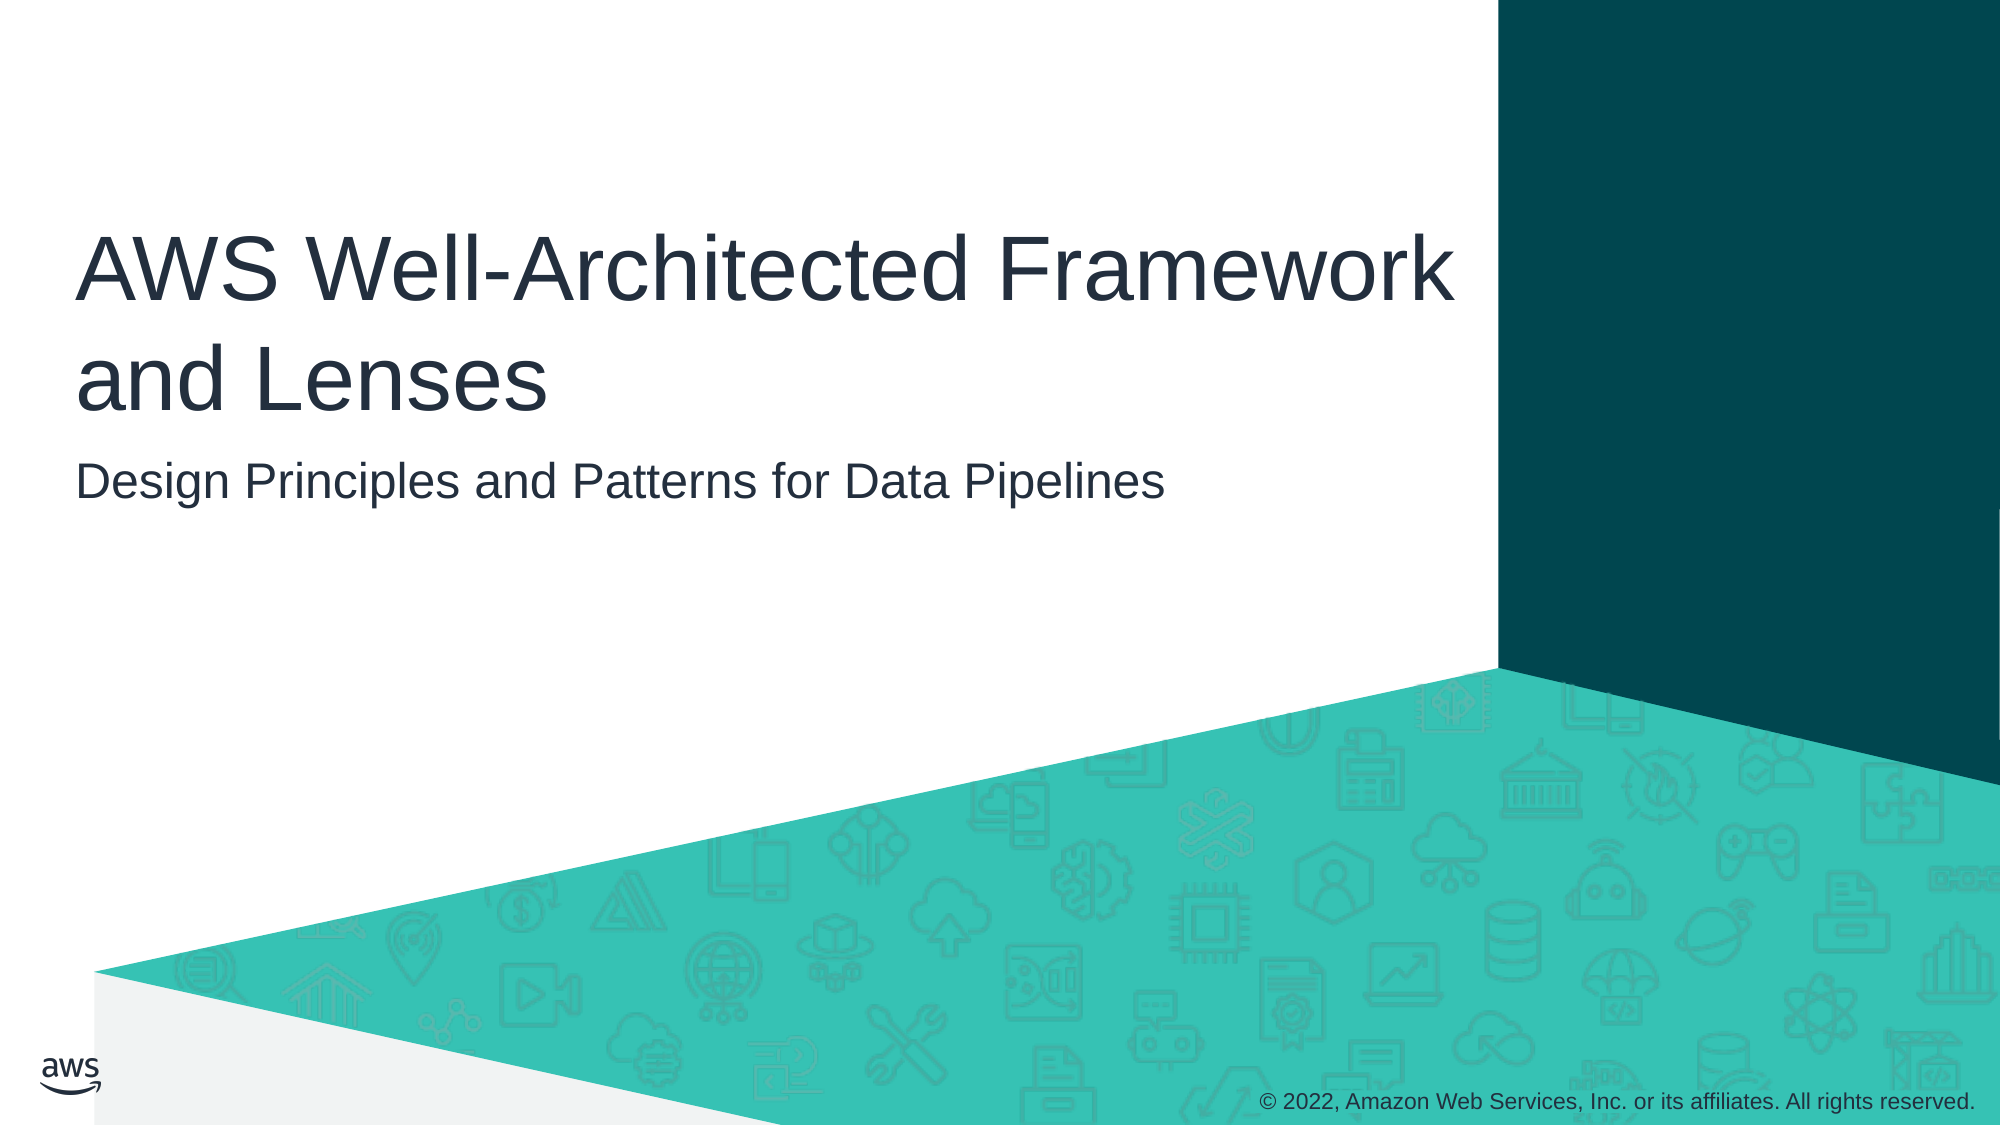

# AWS Well-Architected Framework and Lenses
Design Principles and Patterns for Data Pipelines